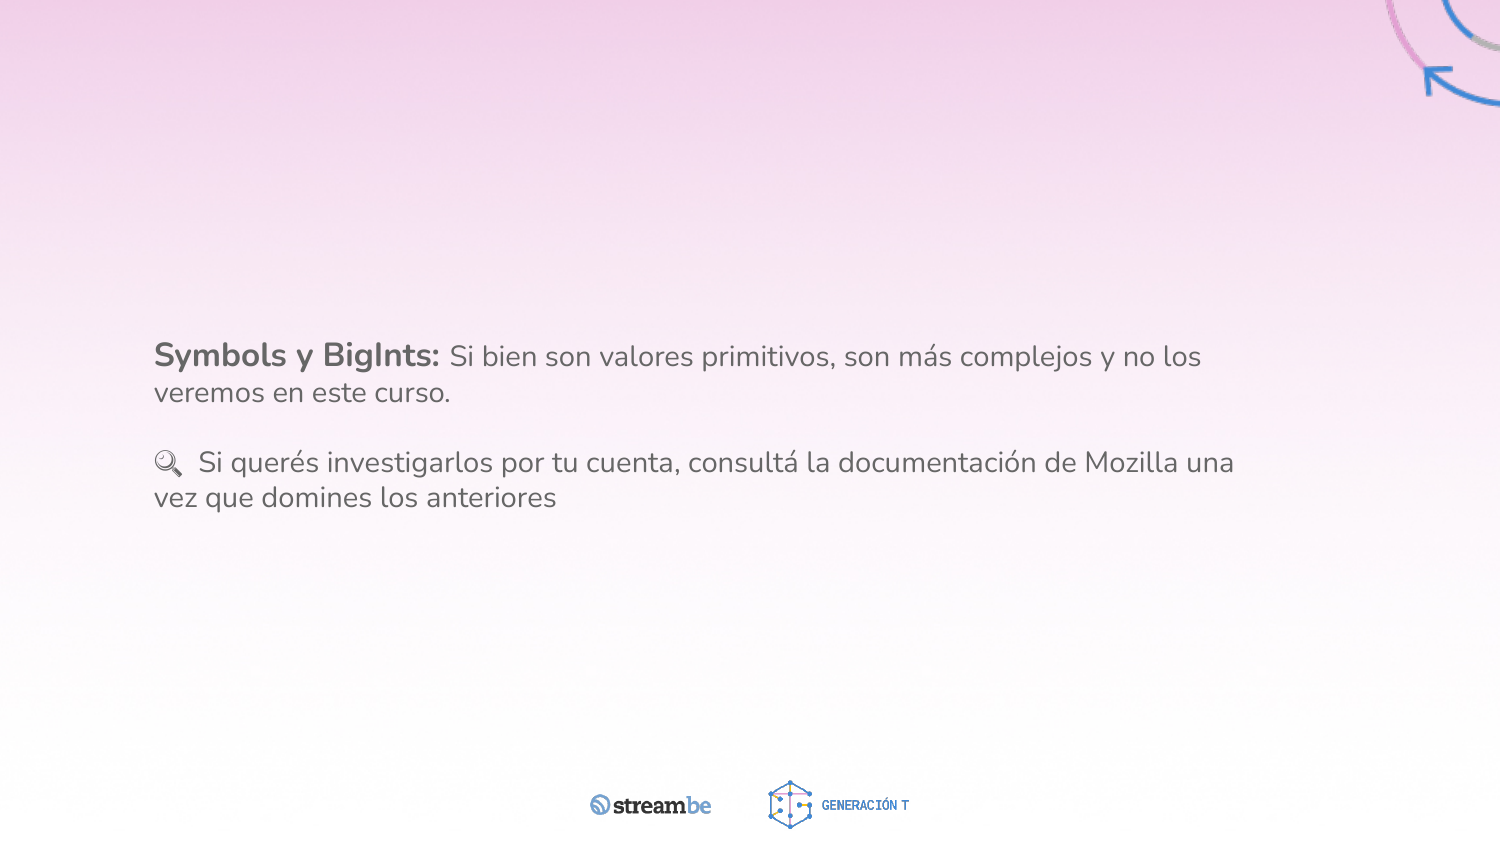

Symbols y BigInts: Si bien son valores primitivos, son más complejos y no los veremos en este curso.

🔍  Si querés investigarlos por tu cuenta, consultá la documentación de Mozilla una vez que domines los anteriores